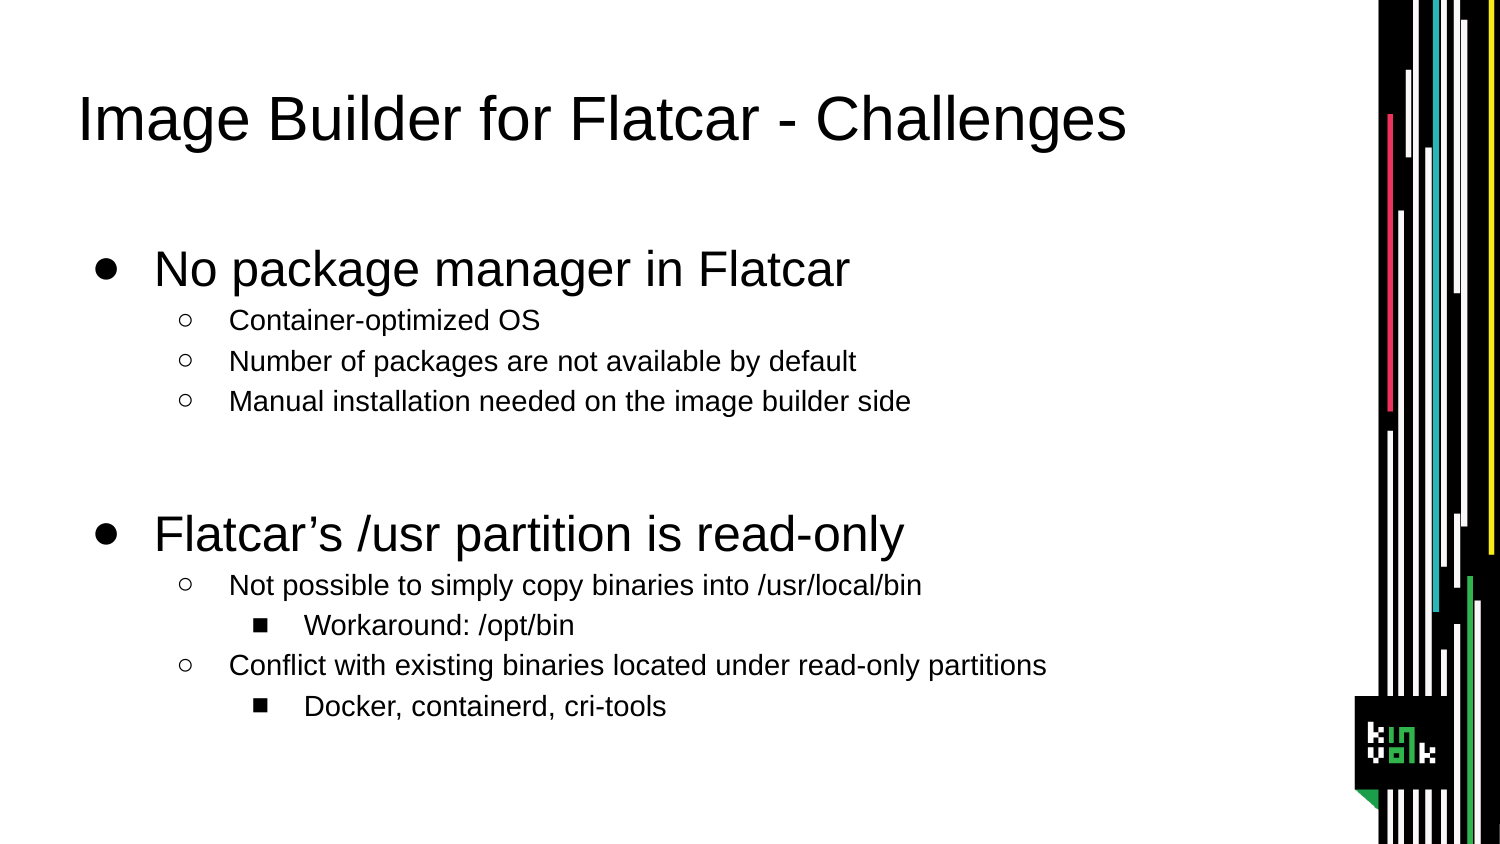

# Image Builder for Flatcar - Challenges
No package manager in Flatcar
Container-optimized OS
Number of packages are not available by default
Manual installation needed on the image builder side

Flatcar’s /usr partition is read-only
Not possible to simply copy binaries into /usr/local/bin
Workaround: /opt/bin
Conflict with existing binaries located under read-only partitions
Docker, containerd, cri-tools